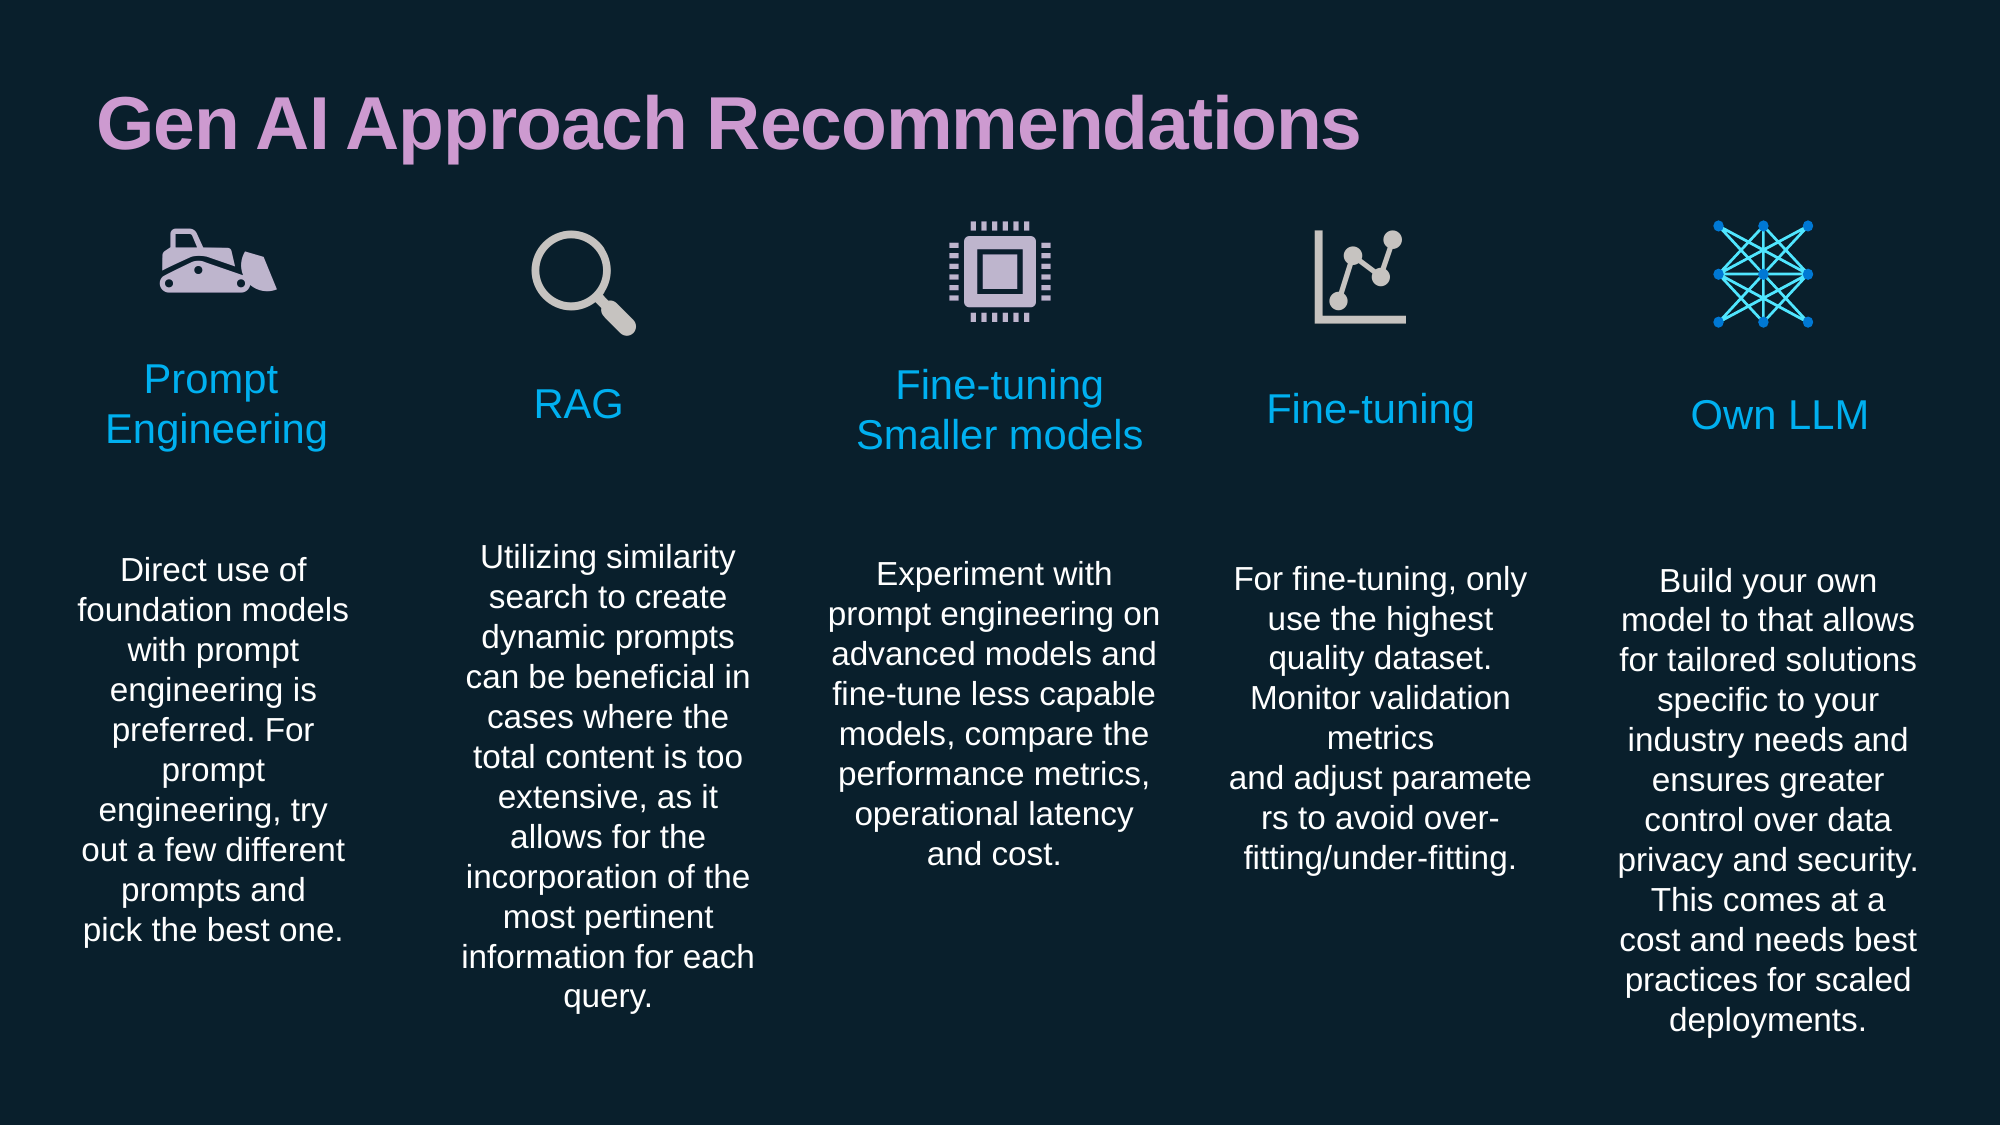

# Gen AI Approach Recommendations

Prompt
Engineering
Fine-tuning
Smaller models
RAG
Fine-tuning
Own LLM

Utilizing similarity search to create dynamic prompts can be beneficial in cases where the total content is too extensive, as it allows for the incorporation of the most pertinent information for each query.

Direct use of foundation models with prompt engineering is preferred. For prompt engineering, try out a few different prompts and pick the best one.

Experiment with prompt engineering on advanced models and fine-tune less capable models, compare the performance metrics, operational latency and cost.

For fine-tuning, only use the highest quality dataset. Monitor validation metrics and adjust parameters to avoid over-fitting/under-fitting.

Build your own model to that allows for tailored solutions specific to your industry needs and ensures greater control over data privacy and security. This comes at a cost and needs best practices for scaled deployments.